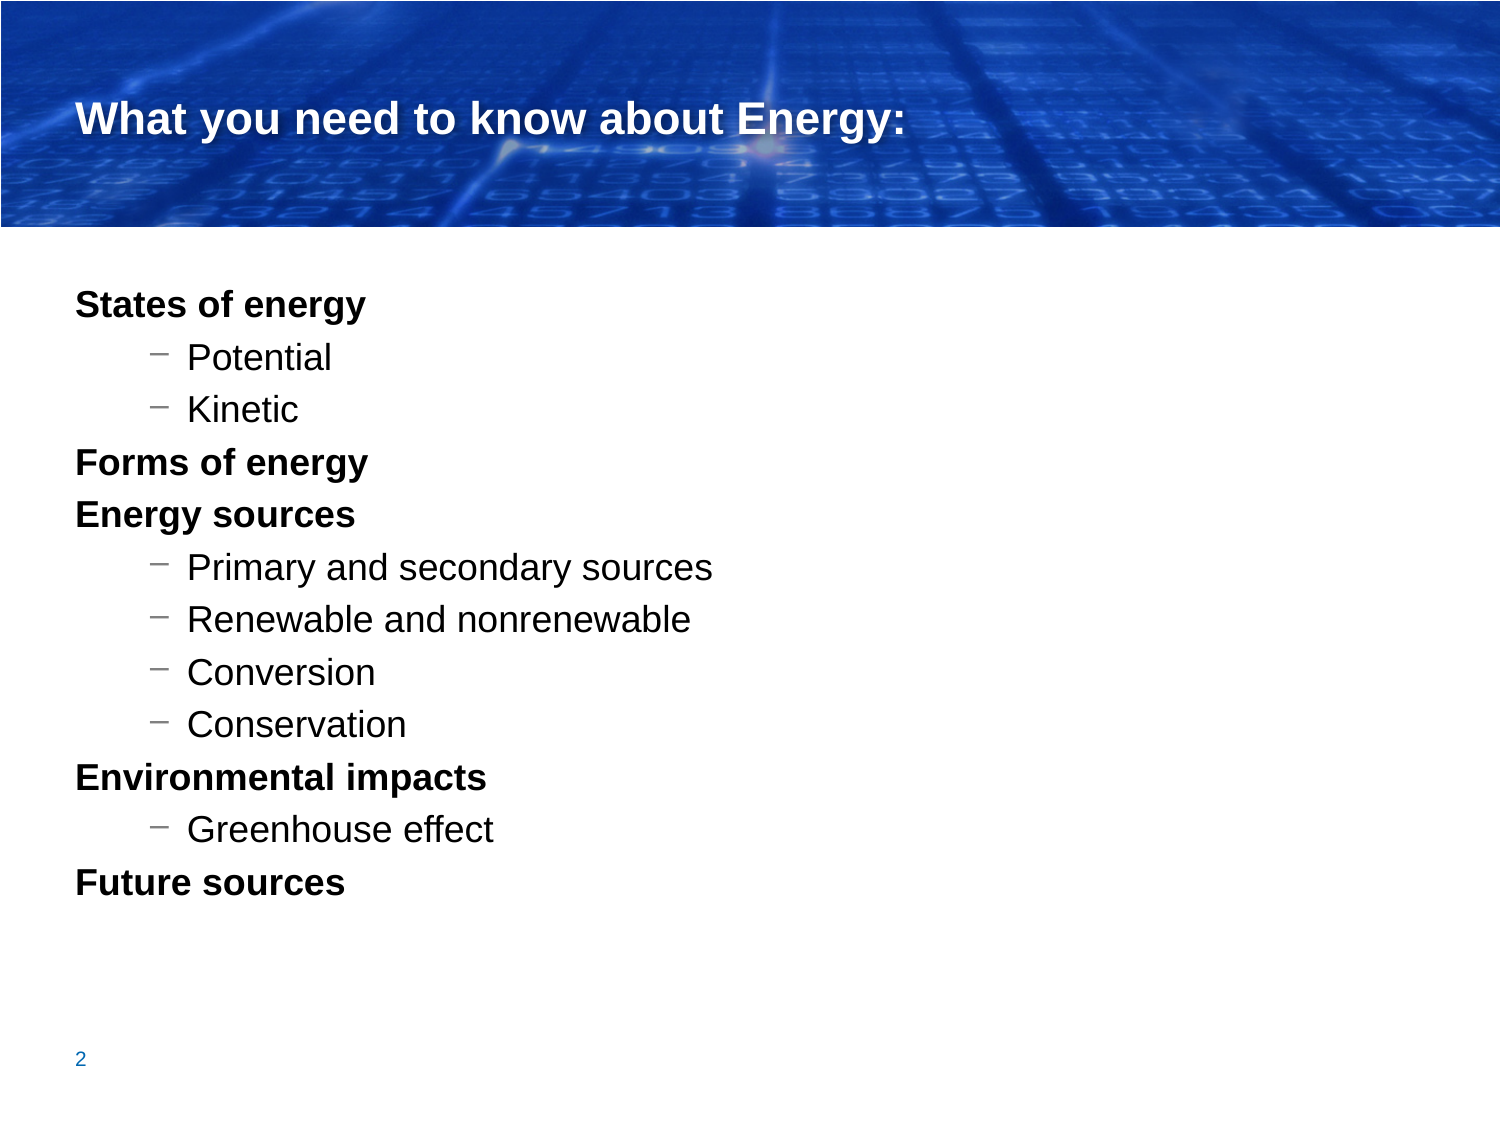

# What you need to know about Energy:
States of energy
Potential
Kinetic
Forms of energy
Energy sources
Primary and secondary sources
Renewable and nonrenewable
Conversion
Conservation
Environmental impacts
Greenhouse effect
Future sources

2